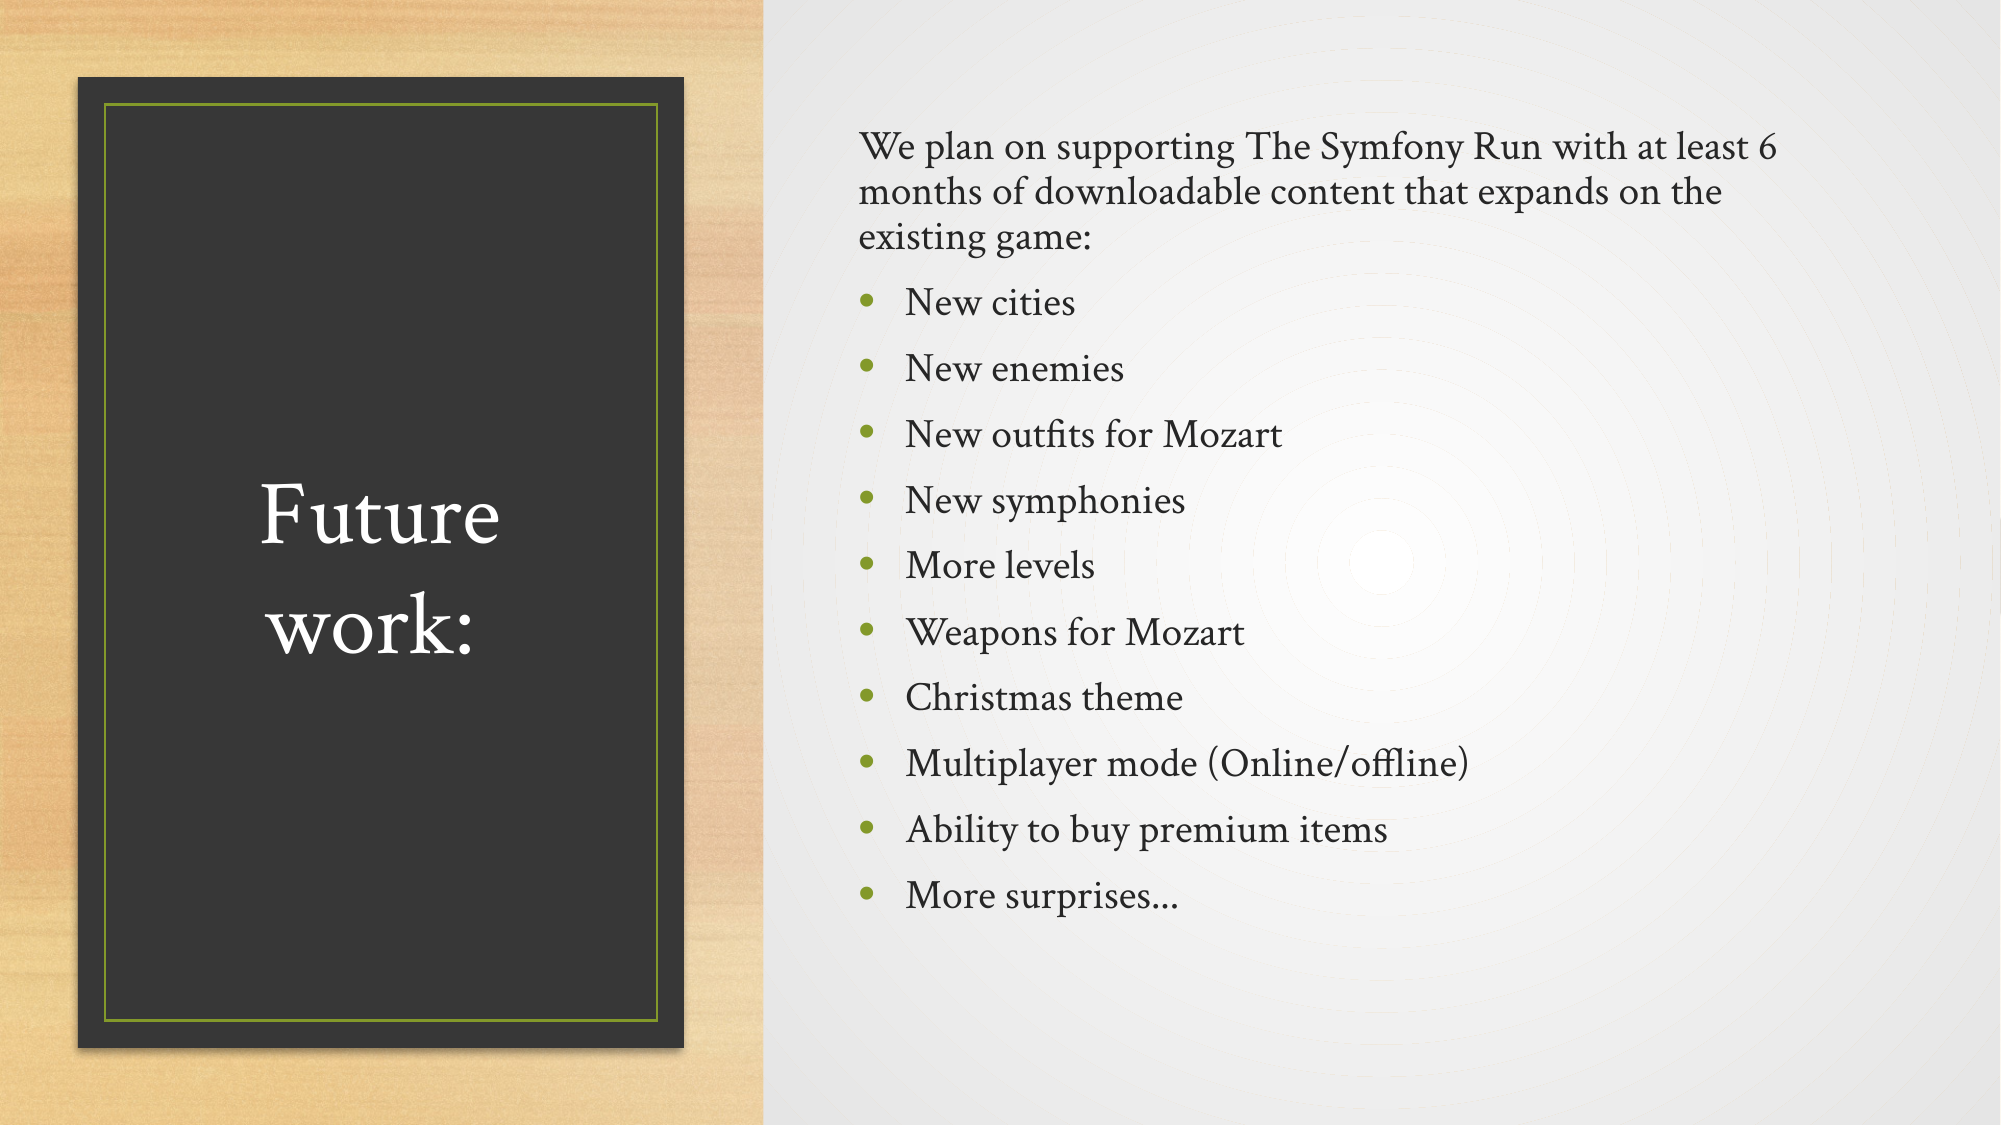

We plan on supporting The Symfony Run with at least 6 months of downloadable content that expands on the existing game:
New cities
New enemies
New outfits for Mozart
New symphonies
More levels
Weapons for Mozart
Christmas theme
Multiplayer mode (Online/offline)
Ability to buy premium items
More surprises...

# Future work: